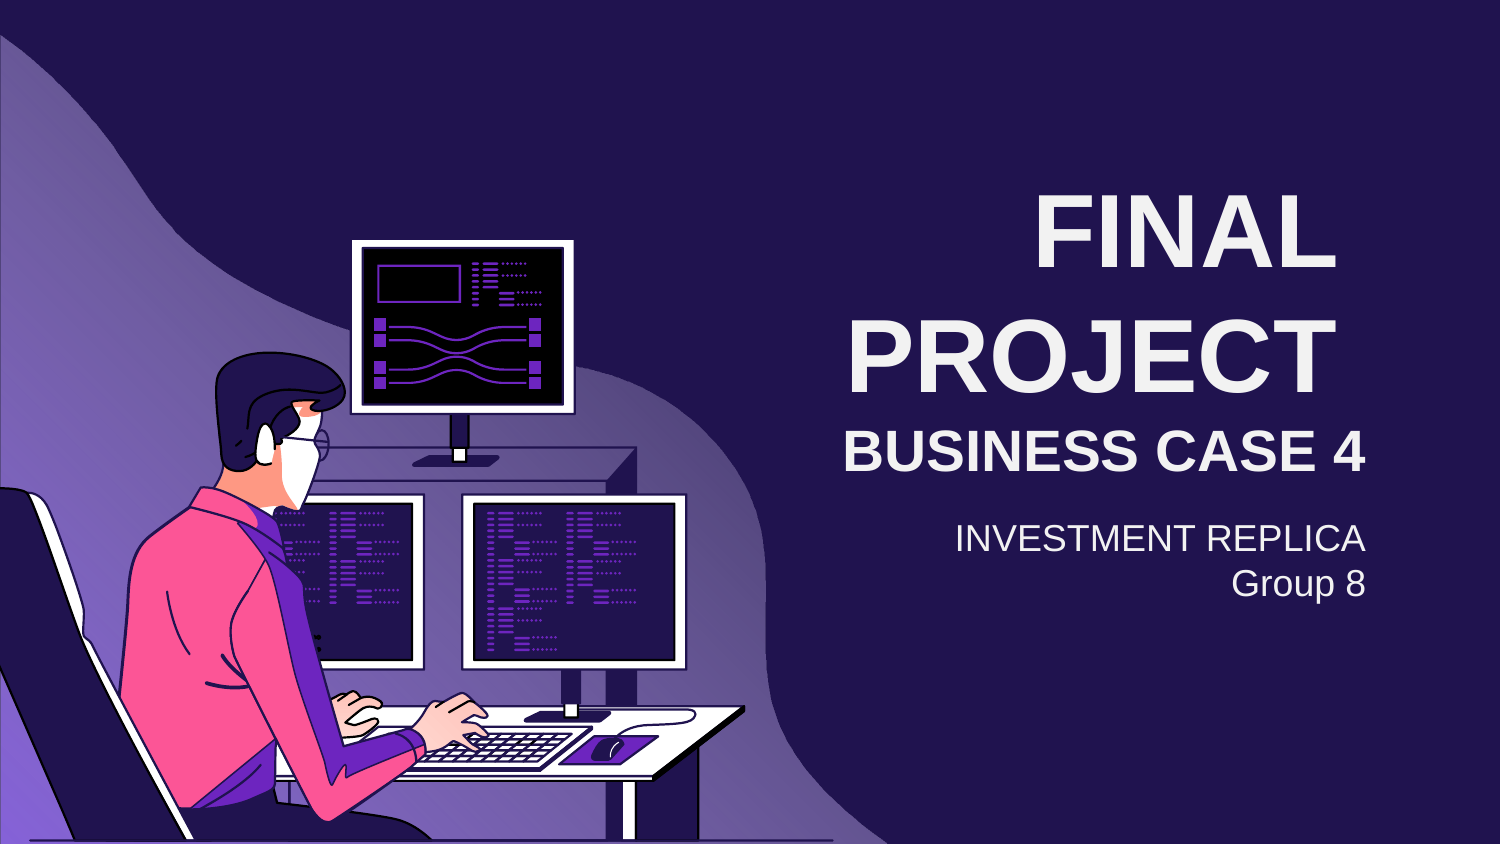

# FINAL PROJECT BUSINESS CASE 4

INVESTMENT REPLICA
Group 8